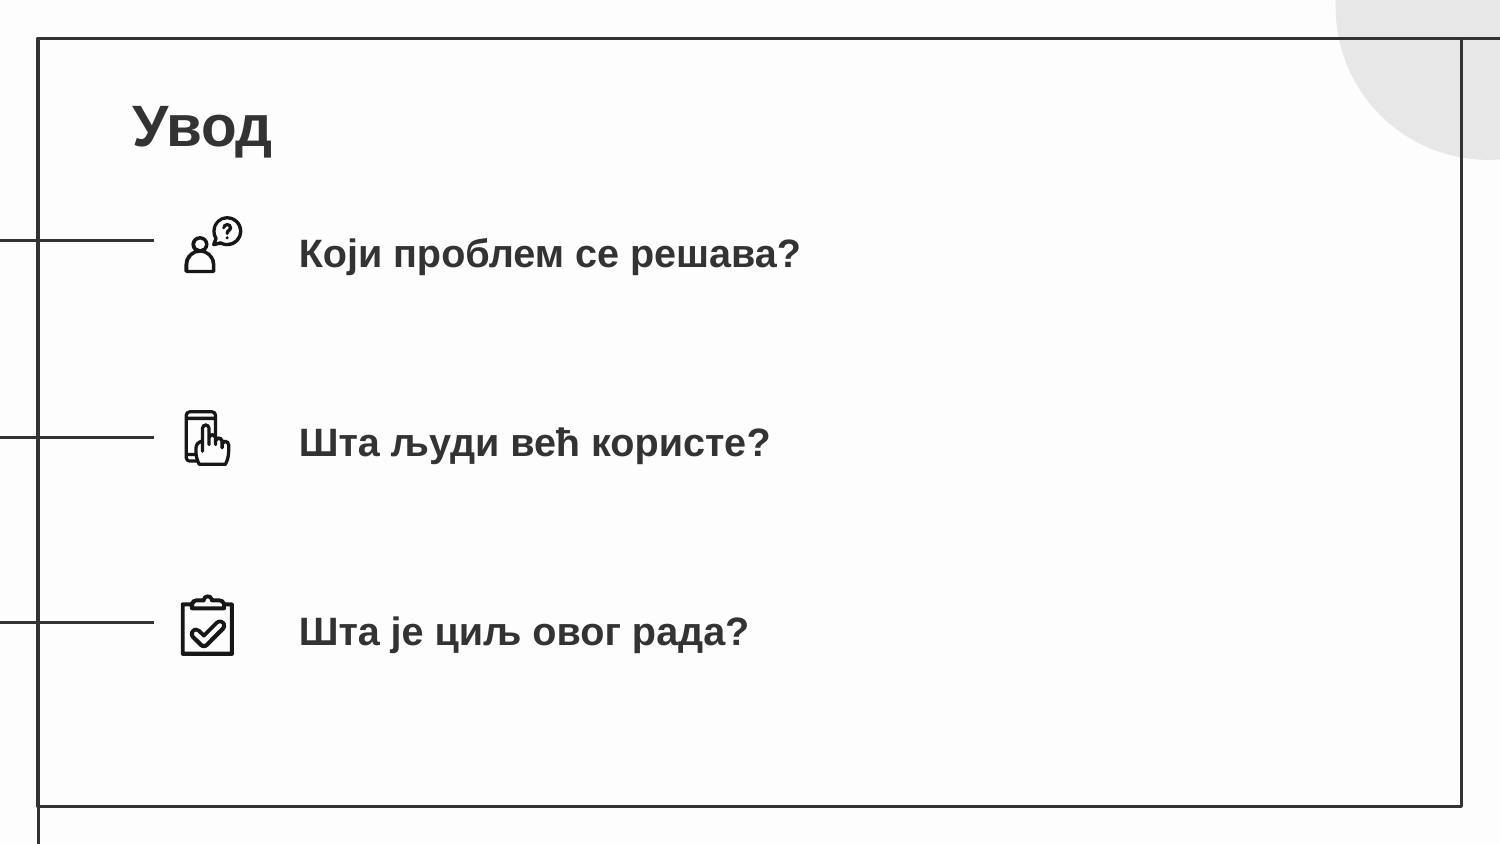

# Увод
Који проблем се решава?

Шта људи већ користе?

Шта је циљ овог рада?